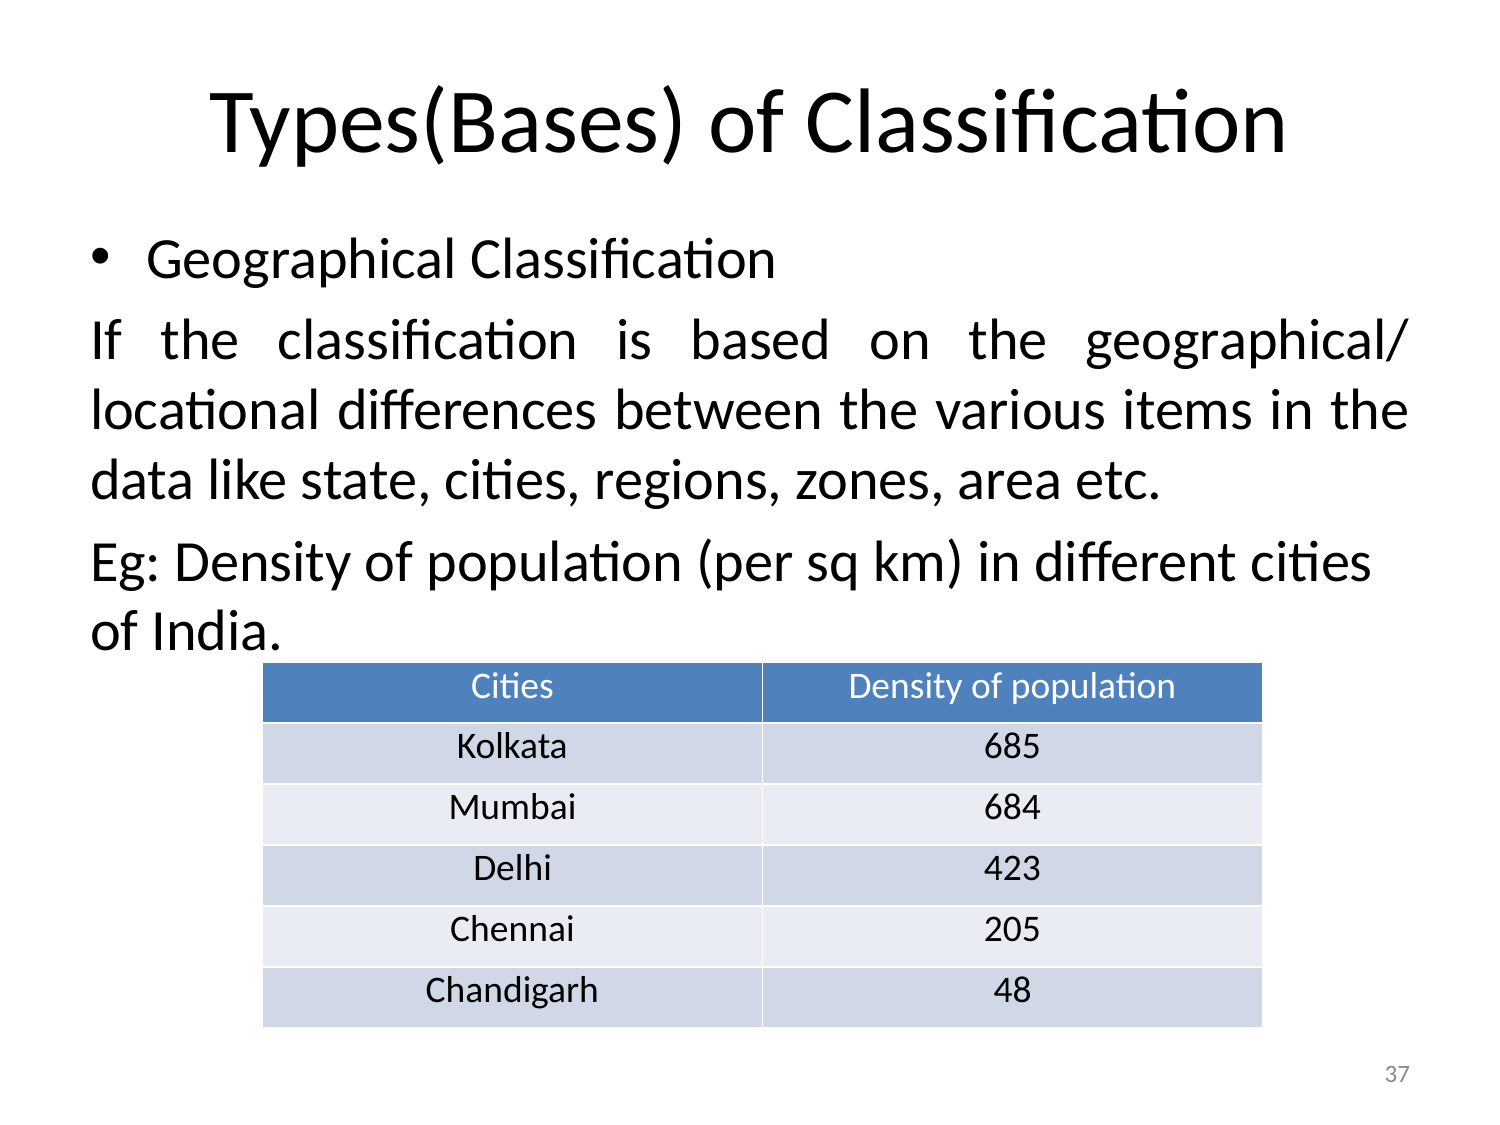

# Types(Bases) of Classification
Geographical Classification
If the classification is based on the geographical/ locational differences between the various items in the data like state, cities, regions, zones, area etc.
Eg: Density of population (per sq km) in different cities of India.

| Cities | Density of population |
| --- | --- |
| Kolkata | 685 |
| Mumbai | 684 |
| Delhi | 423 |
| Chennai | 205 |
| Chandigarh | 48 |
37